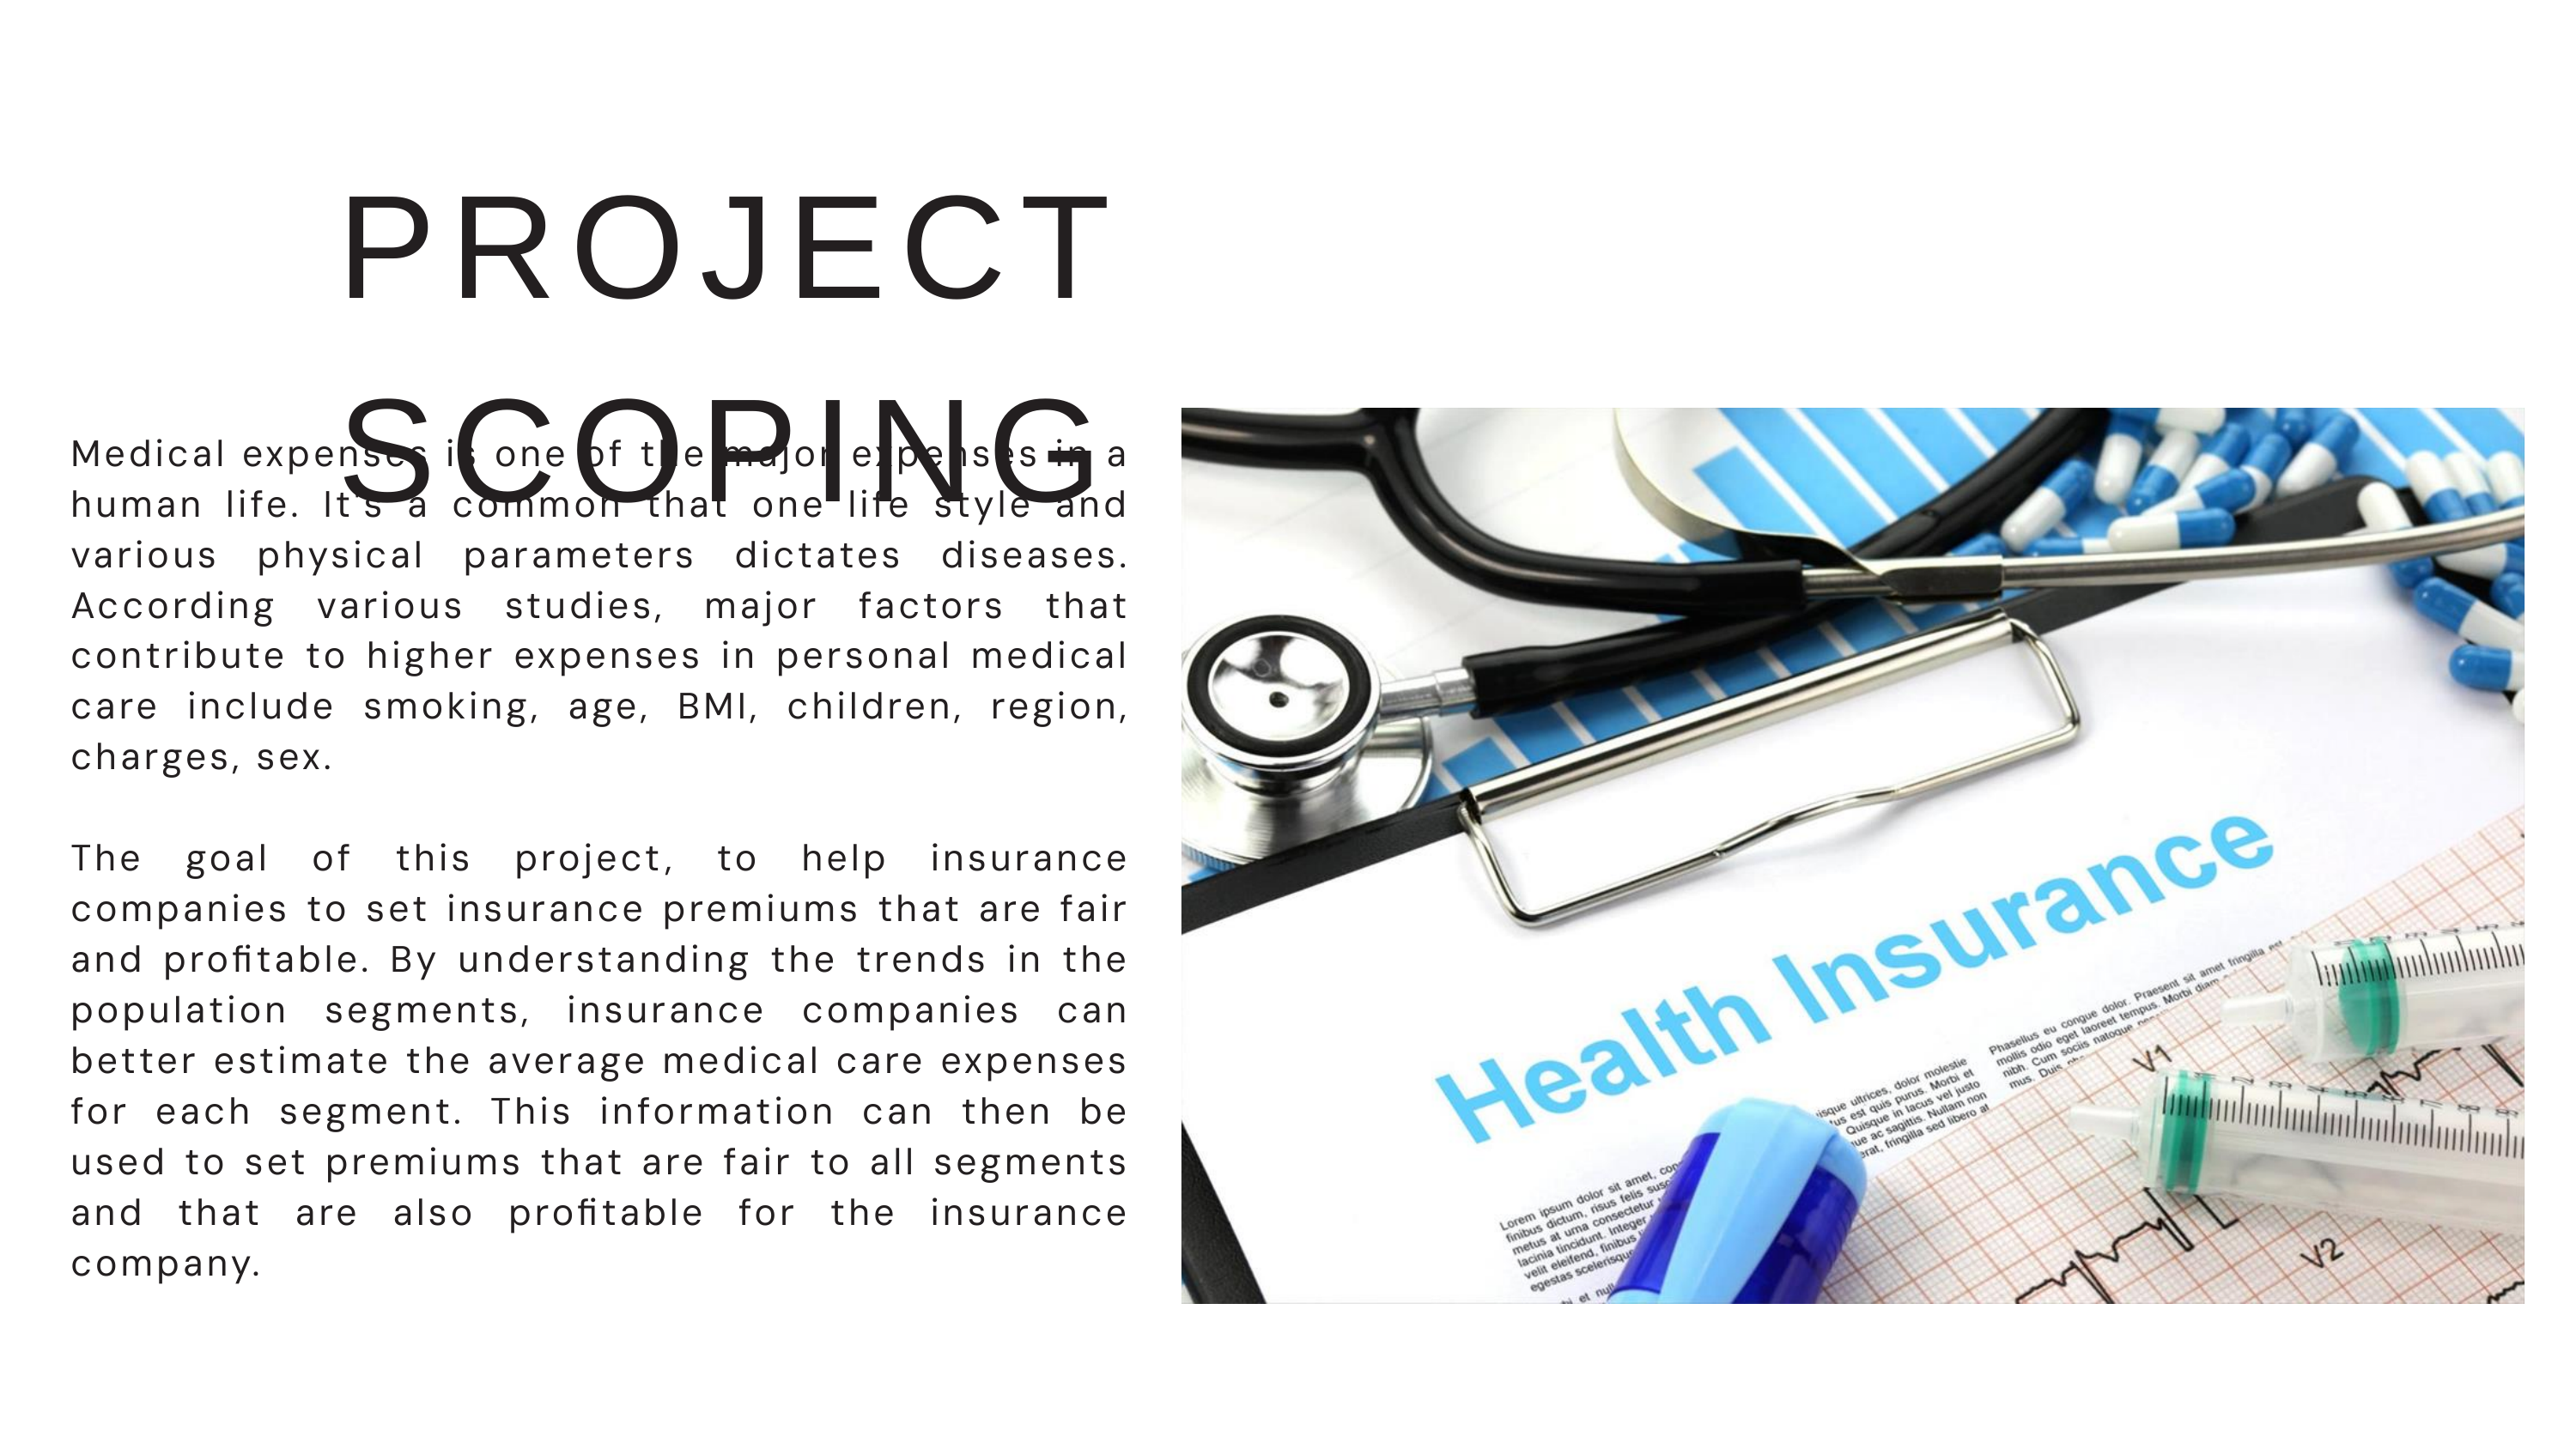

PROJECT SCOPING

Medical expenses is one of the major expenses in a human life. It's a common that one life style and various physical parameters dictates diseases. According various studies, major factors that contribute to higher expenses in personal medical care include smoking, age, BMI, children, region, charges, sex.

The goal of this project, to help insurance companies to set insurance premiums that are fair and profitable. By understanding the trends in the population segments, insurance companies can better estimate the average medical care expenses for each segment. This information can then be used to set premiums that are fair to all segments and that are also profitable for the insurance company.